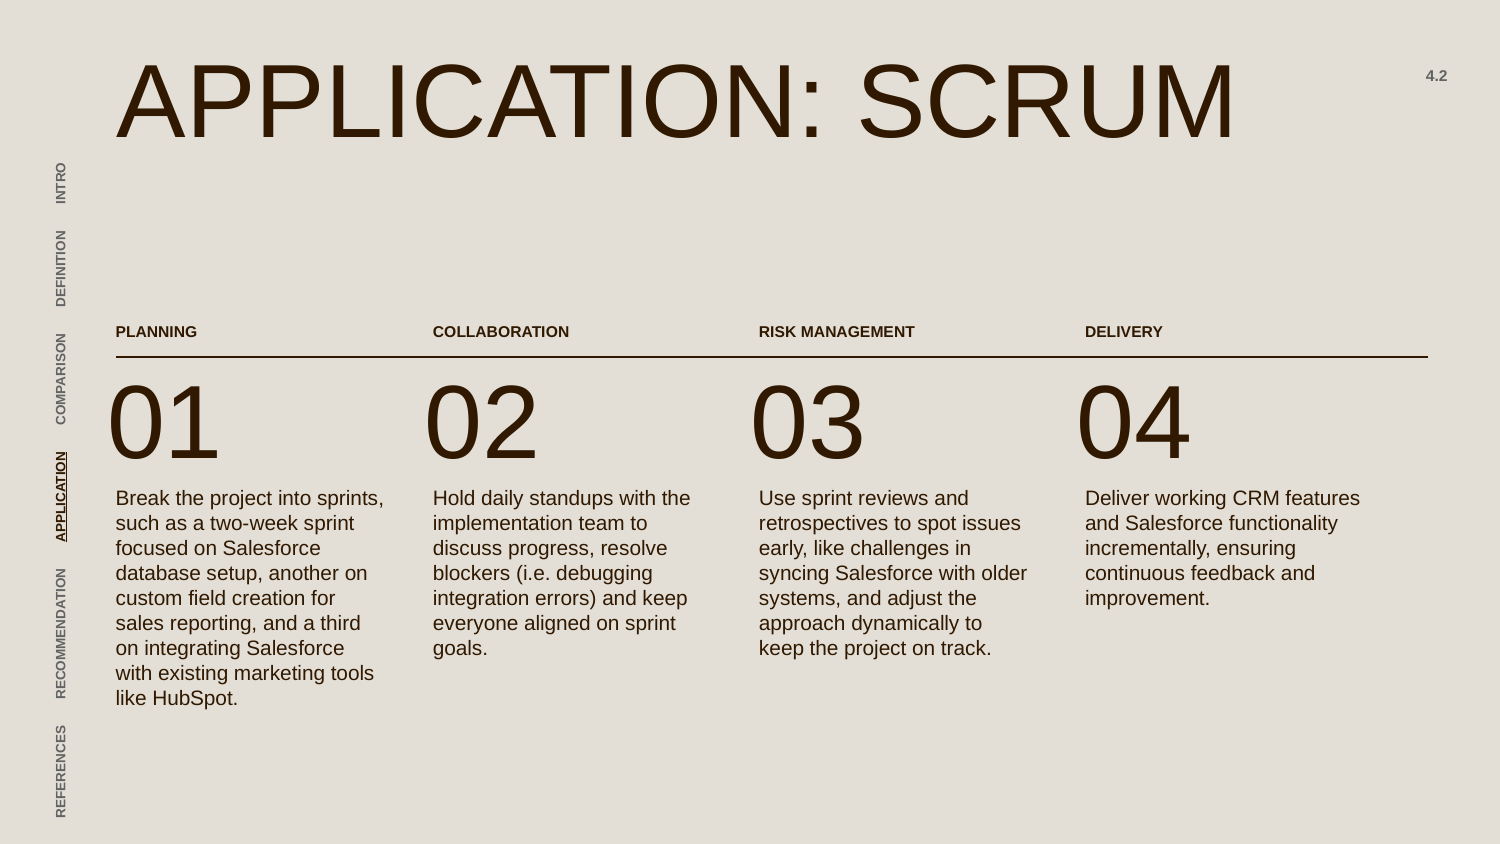

# APPLICATION: SCRUM
4.2
PLANNING
COLLABORATION
RISK MANAGEMENT
DELIVERY
01
02
03
04
REFERENCES       RECOMMENDATION       APPLICATION       COMPARISON       DEFINITION       INTRO
Break the project into sprints, such as a two-week sprint focused on Salesforce database setup, another on custom field creation for sales reporting, and a third on integrating Salesforce with existing marketing tools like HubSpot.
Hold daily standups with the implementation team to discuss progress, resolve blockers (i.e. debugging integration errors) and keep everyone aligned on sprint goals.
Use sprint reviews and retrospectives to spot issues early, like challenges in syncing Salesforce with older systems, and adjust the approach dynamically to keep the project on track.
Deliver working CRM features and Salesforce functionality incrementally, ensuring continuous feedback and improvement.